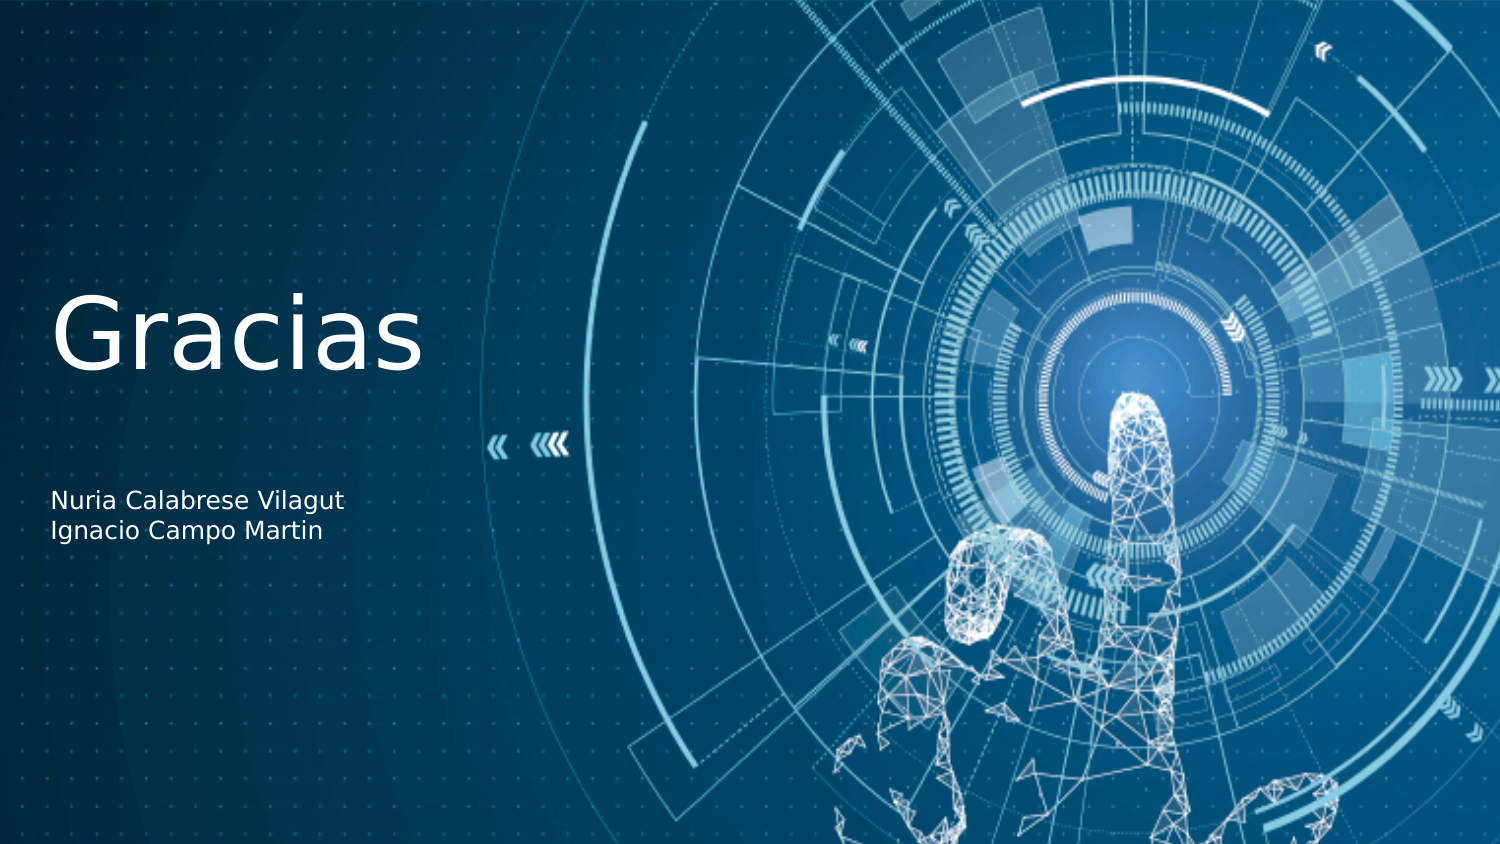

# Gracias Nuria Calabrese Vilagut Ignacio Campo Martin